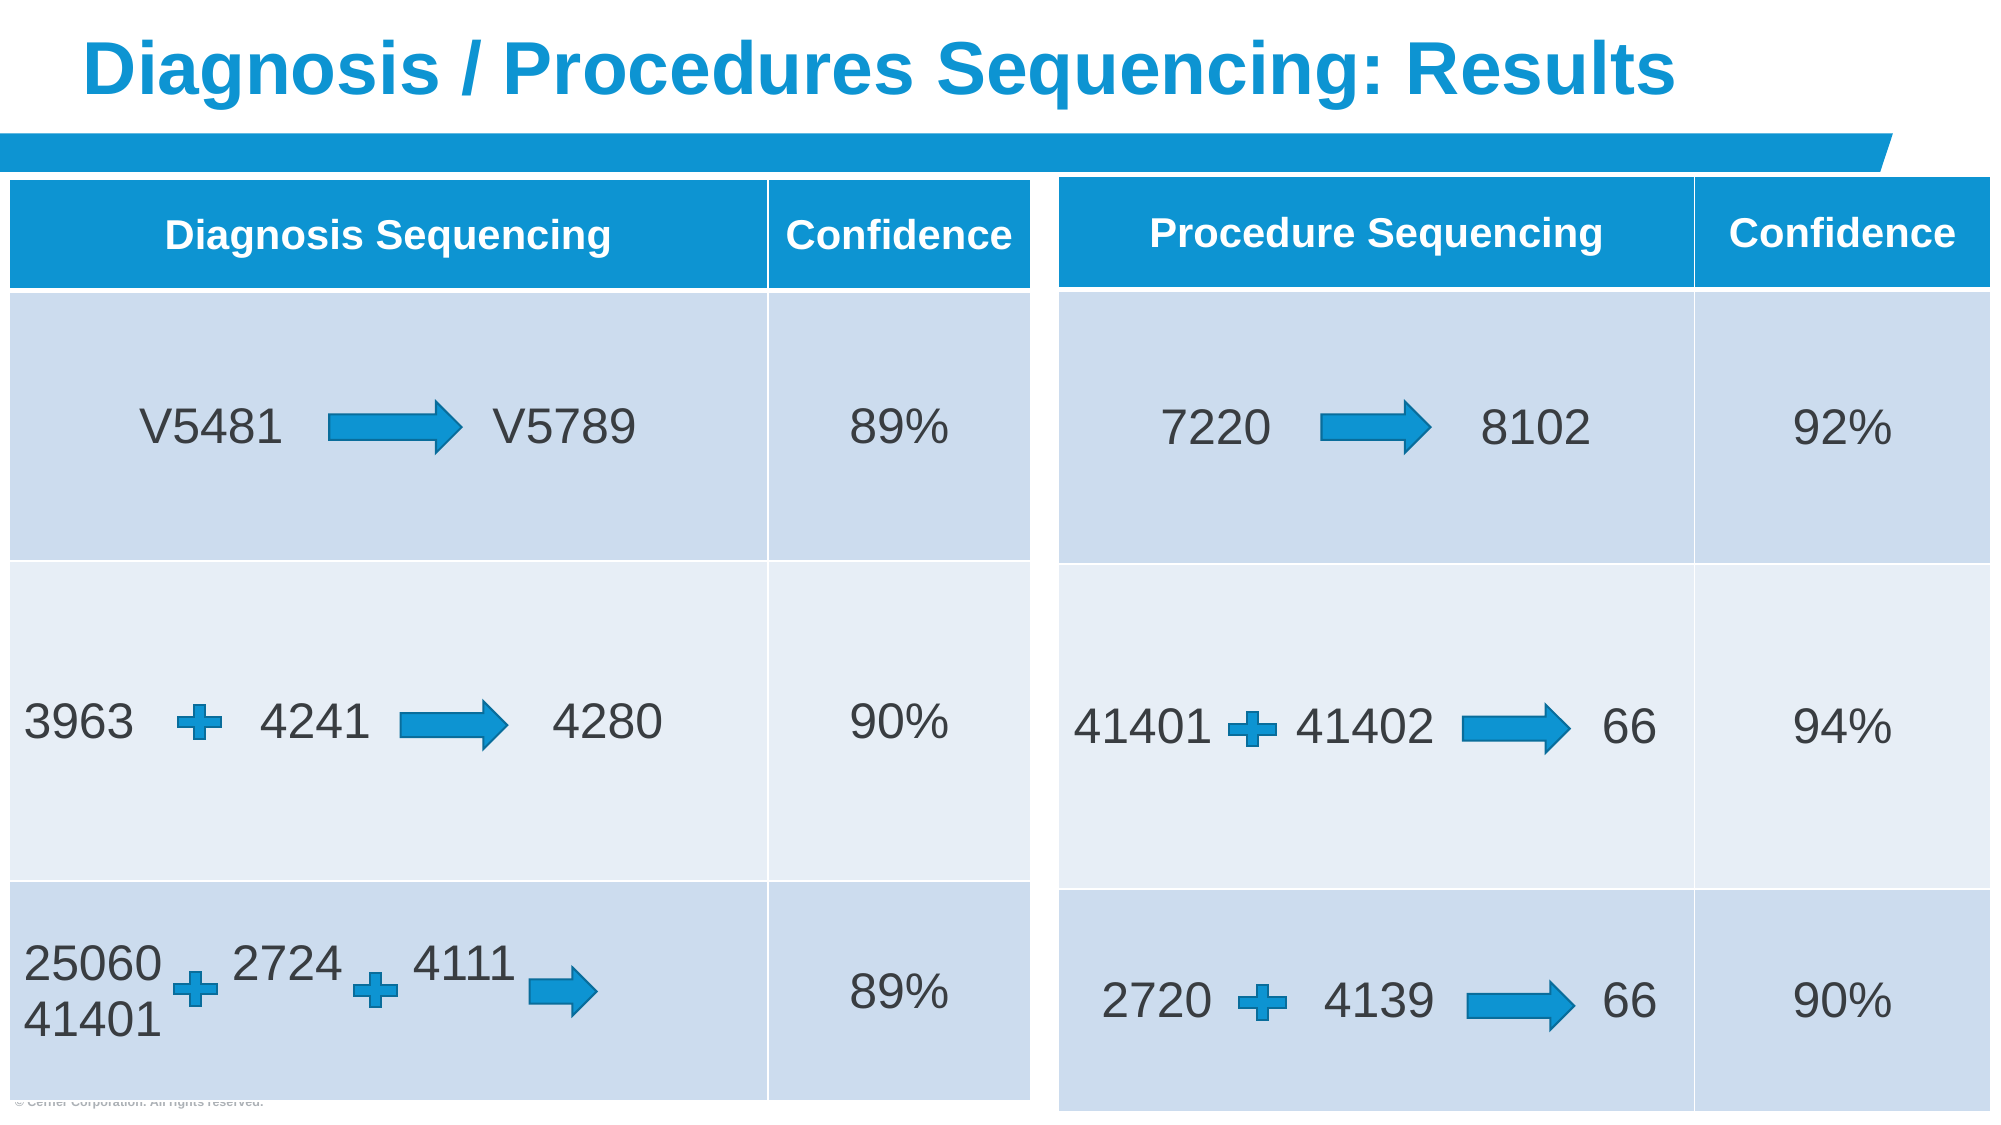

# Diagnosis / Procedures Sequencing: Results
| Procedure Sequencing | Confidence |
| --- | --- |
| 7220 8102 | 92% |
| 41401 41402 66 | 94% |
| 2720 4139 66 | 90% |
| Diagnosis Sequencing | Confidence |
| --- | --- |
| V5481 V5789 | 89% |
| 3963 4241 4280 | 90% |
| 25060 2724 4111 41401 | 89% |